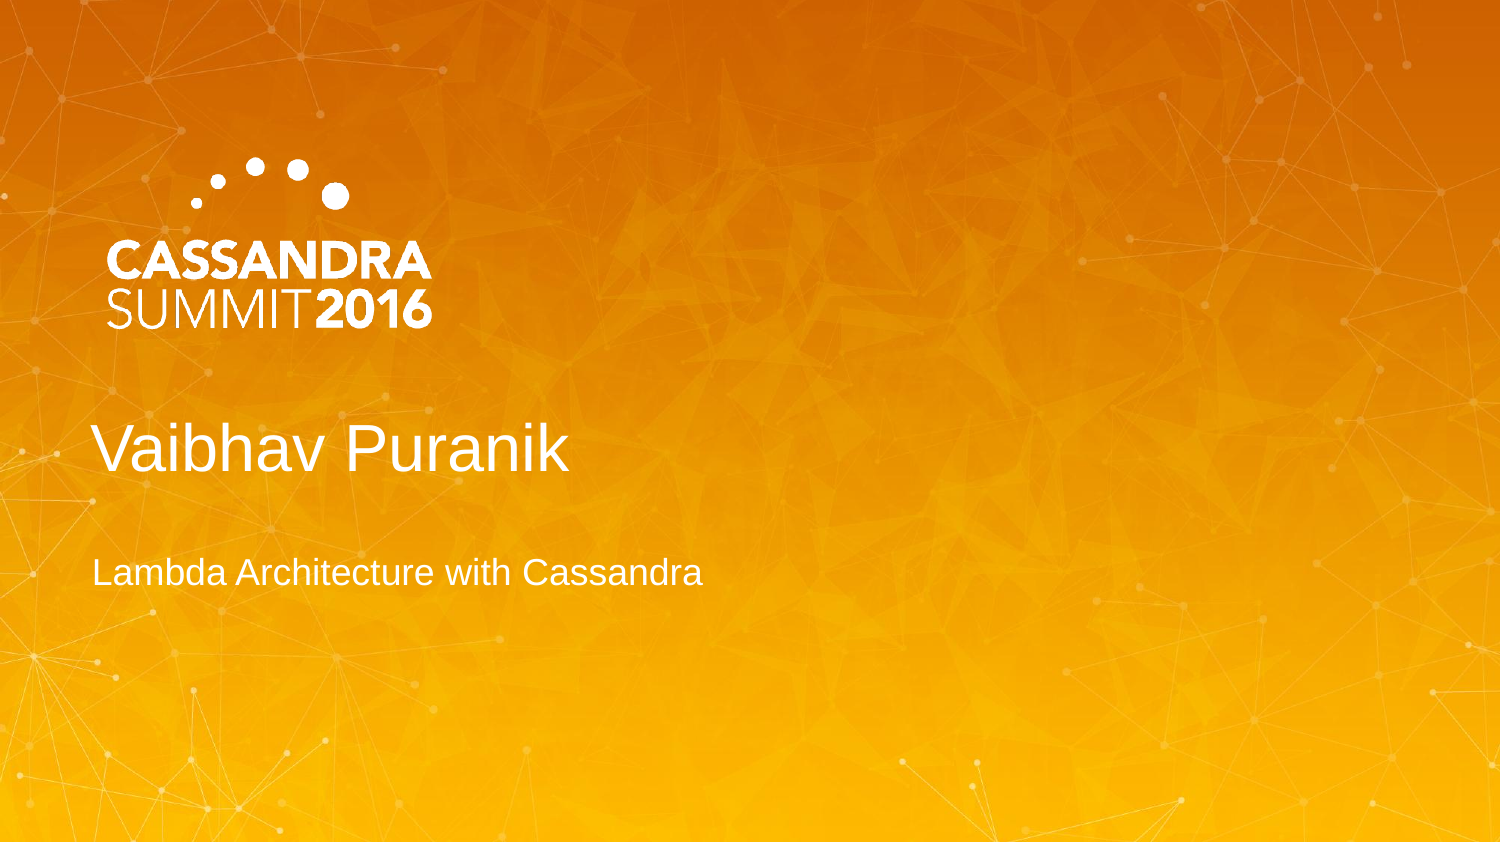

# Vaibhav Puranik
Lambda Architecture with Cassandra